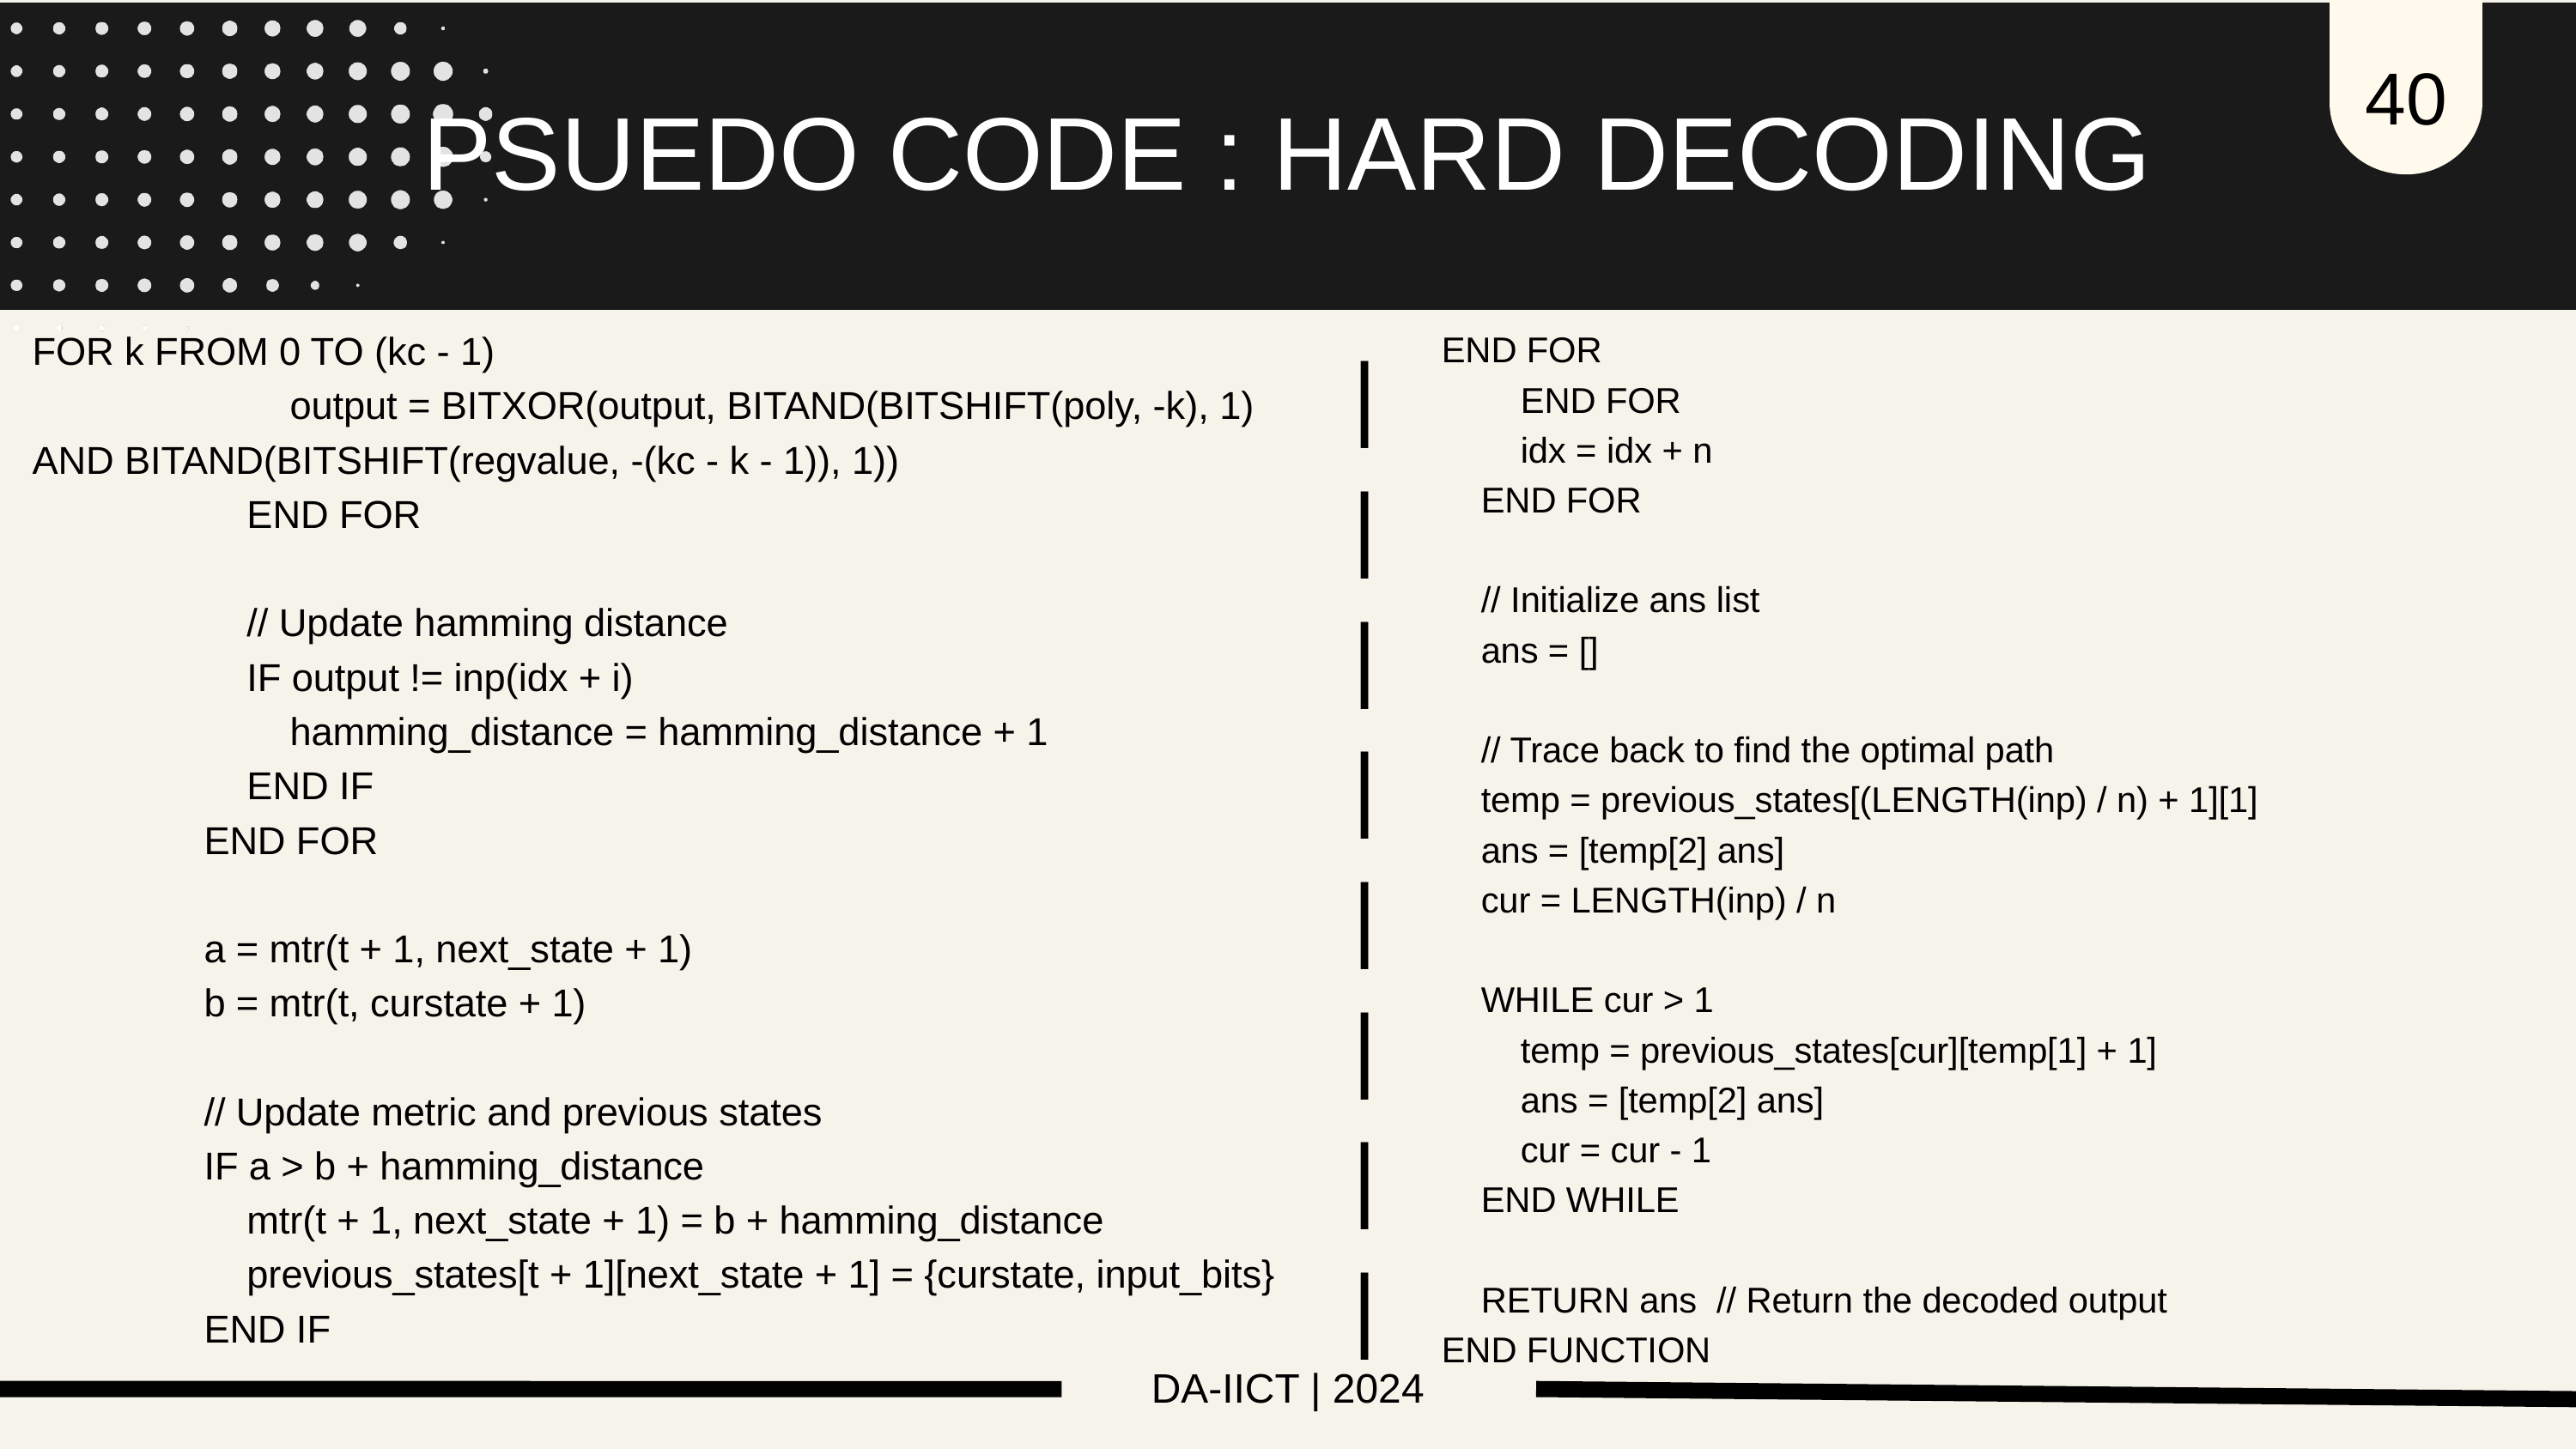

40

PSUEDO CODE : HARD DECODING
|
|
|
|
|
|
|
|
FOR k FROM 0 TO (kc - 1)
                        output = BITXOR(output, BITAND(BITSHIFT(poly, -k), 1) AND BITAND(BITSHIFT(regvalue, -(kc - k - 1)), 1))
                    END FOR

                    // Update hamming distance
                    IF output != inp(idx + i)
                        hamming_distance = hamming_distance + 1
                    END IF
                END FOR

                a = mtr(t + 1, next_state + 1)
                b = mtr(t, curstate + 1)

                // Update metric and previous states
                IF a > b + hamming_distance
                    mtr(t + 1, next_state + 1) = b + hamming_distance
                    previous_states[t + 1][next_state + 1] = {curstate, input_bits}
                END IF

END FOR
        END FOR
        idx = idx + n
    END FOR

    // Initialize ans list
    ans = []

    // Trace back to find the optimal path
    temp = previous_states[(LENGTH(inp) / n) + 1][1]
    ans = [temp[2] ans]
    cur = LENGTH(inp) / n

    WHILE cur > 1
        temp = previous_states[cur][temp[1] + 1]
        ans = [temp[2] ans]
        cur = cur - 1
    END WHILE

    RETURN ans  // Return the decoded output
END FUNCTION
DA-IICT | 2024